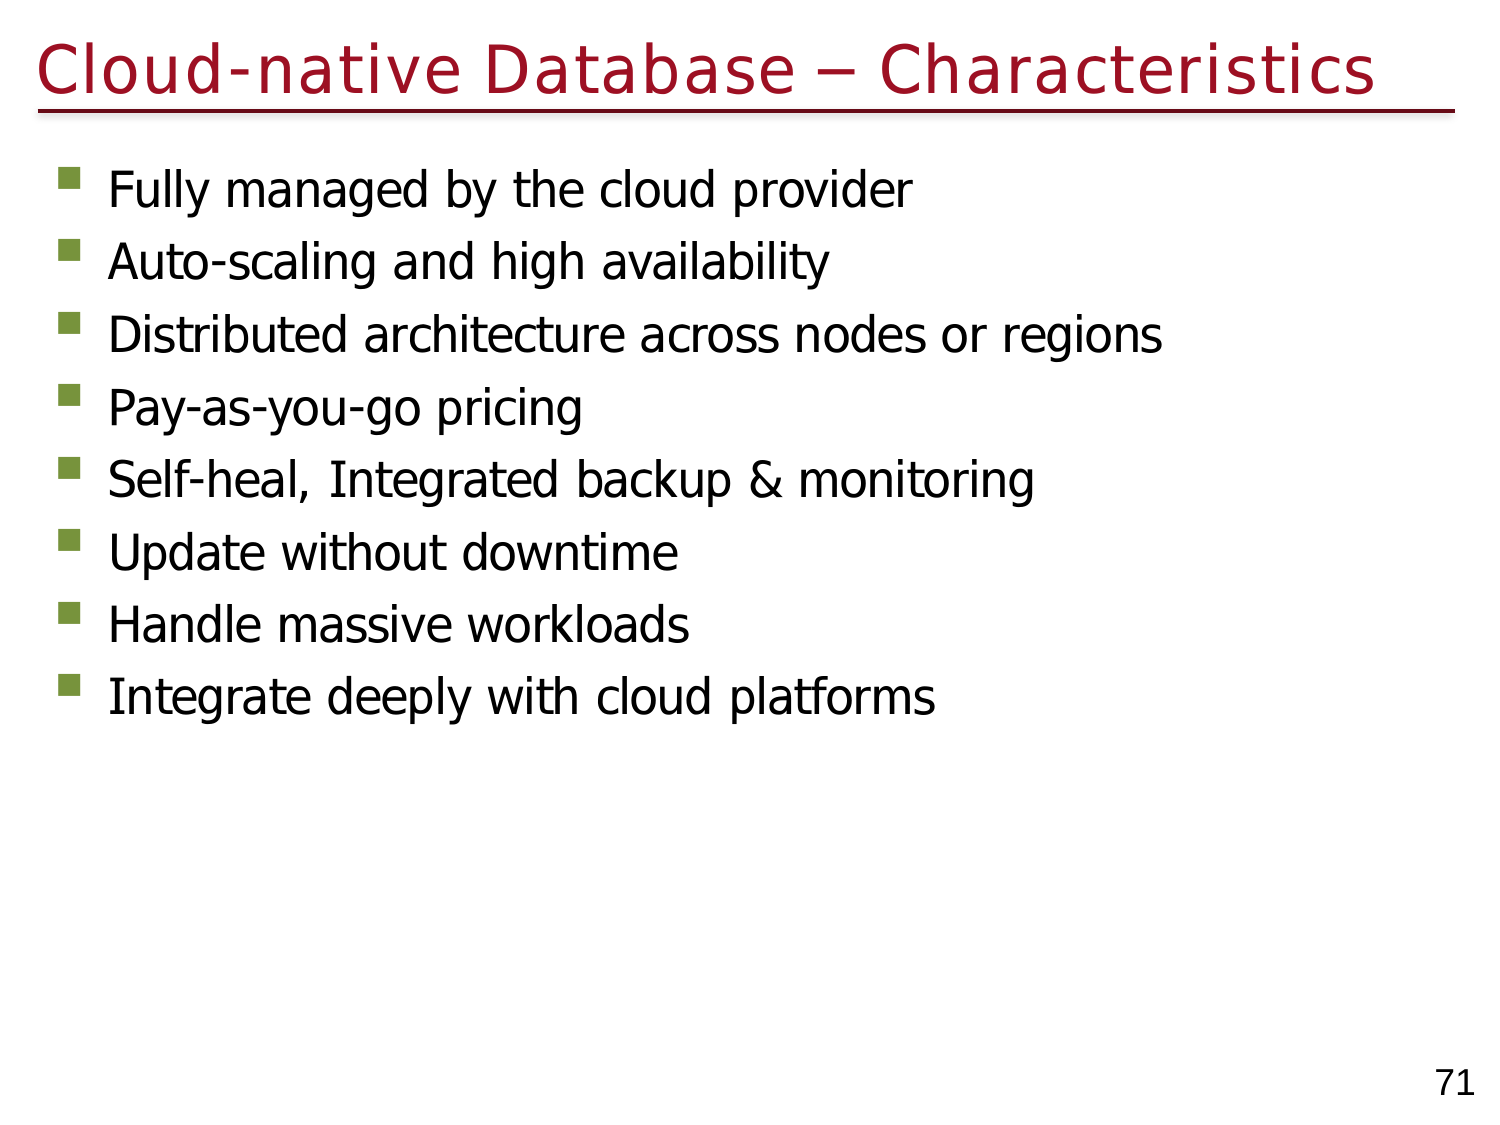

# Cloud-native Database – Characteristics
Fully managed by the cloud provider
Auto-scaling and high availability
Distributed architecture across nodes or regions
Pay-as-you-go pricing
Self-heal, Integrated backup & monitoring
Update without downtime
Handle massive workloads
Integrate deeply with cloud platforms
71